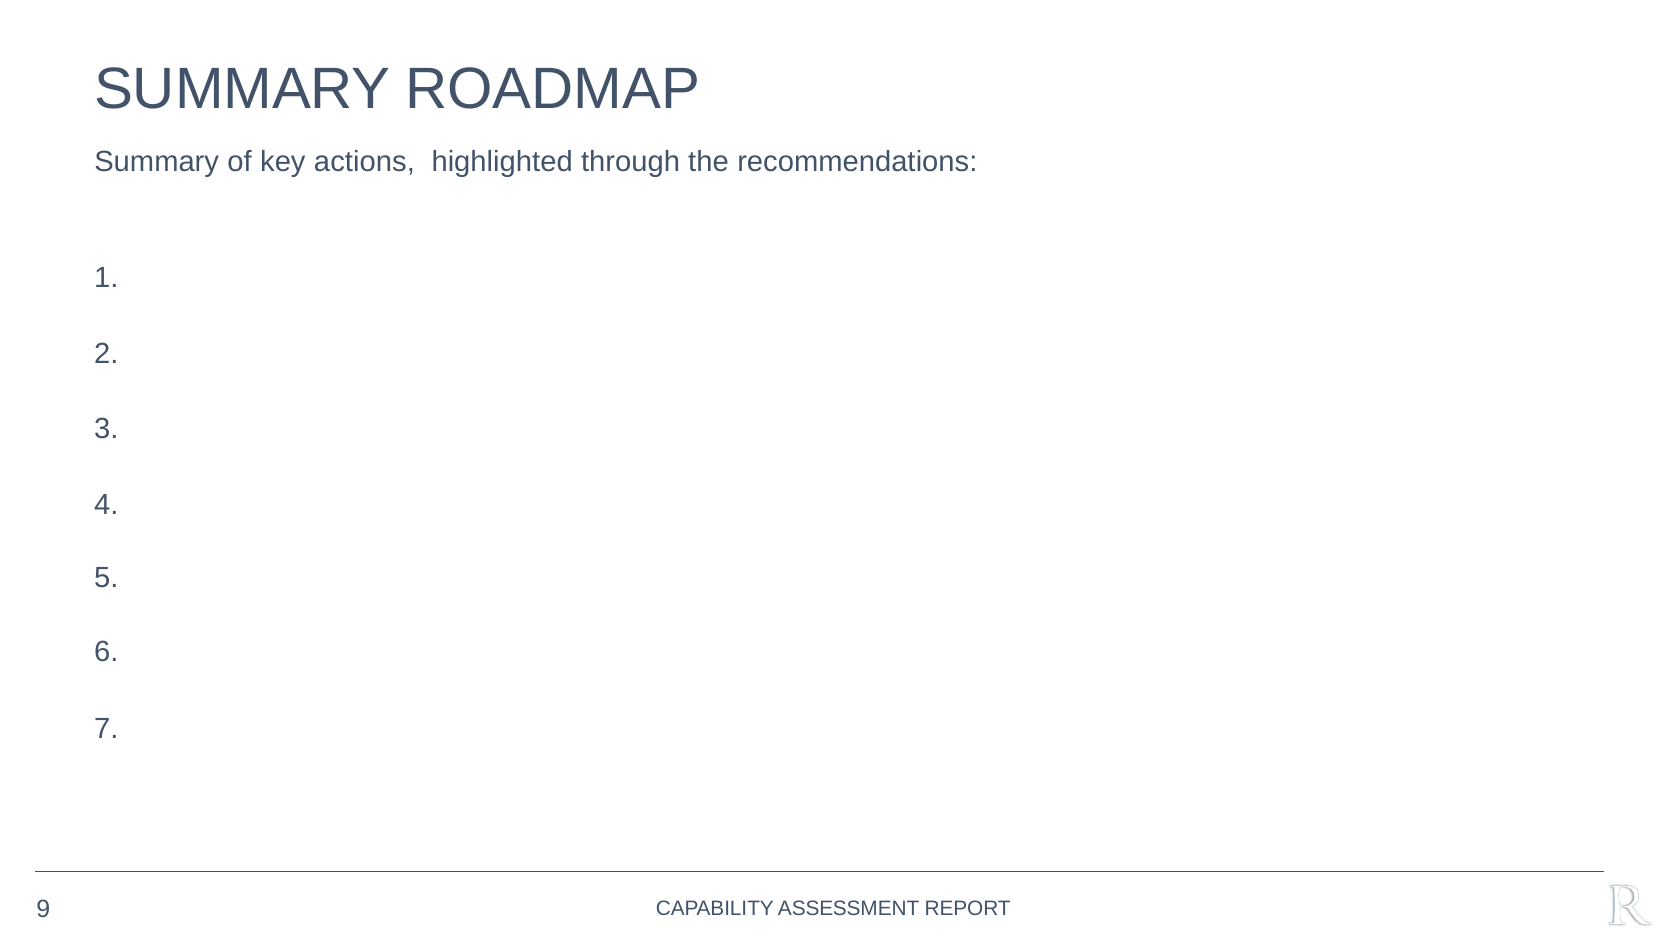

# SUMMARY Roadmap
Summary of key actions,  highlighted through the recommendations:
1.
2.
3.
4.
5.
6.
7.
9
Capability ASSESSMENT Report